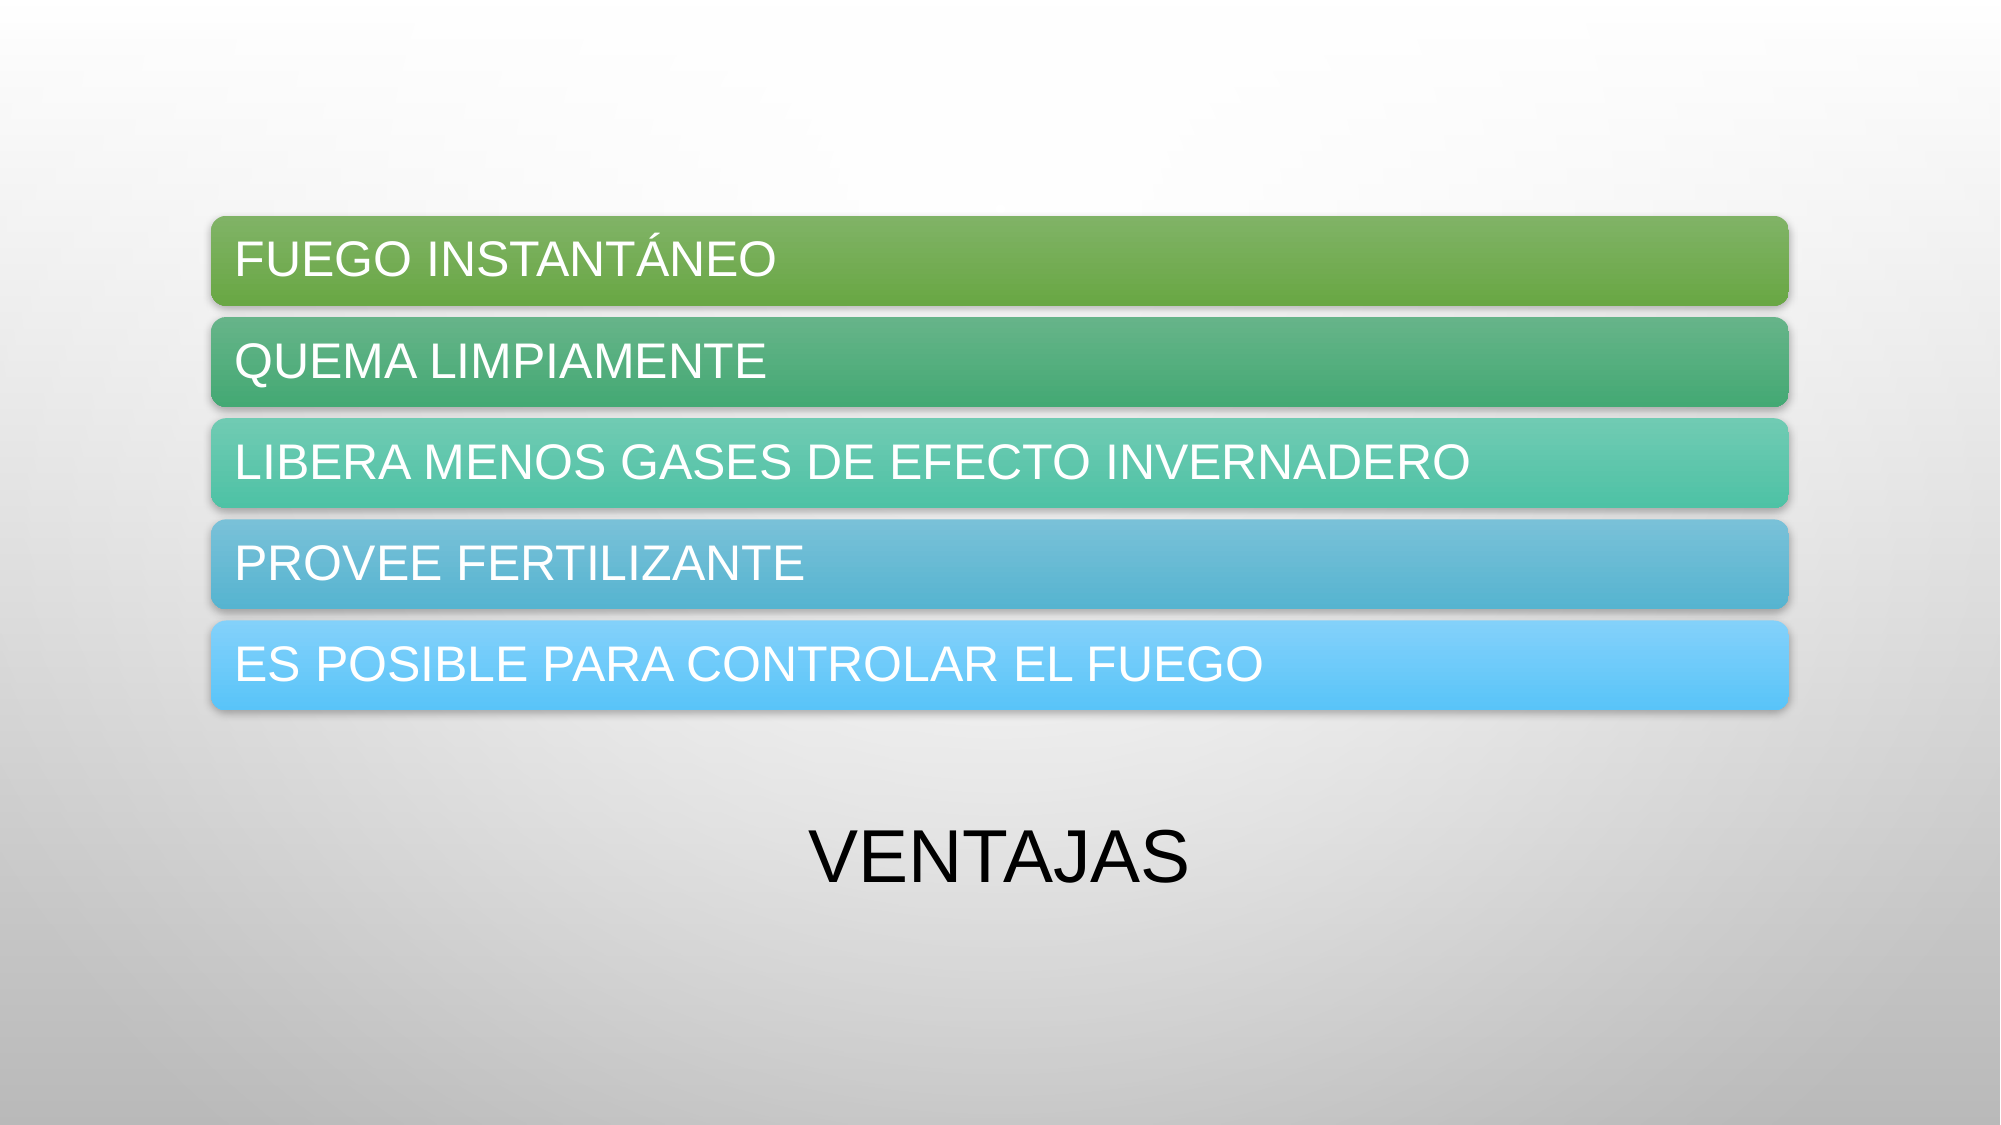

Fuego instantáneo
Quema limpiamente
Libera menos gases de efecto invernadero
Provee fertilizante
Es posible para controlar el fuego
# ventajas